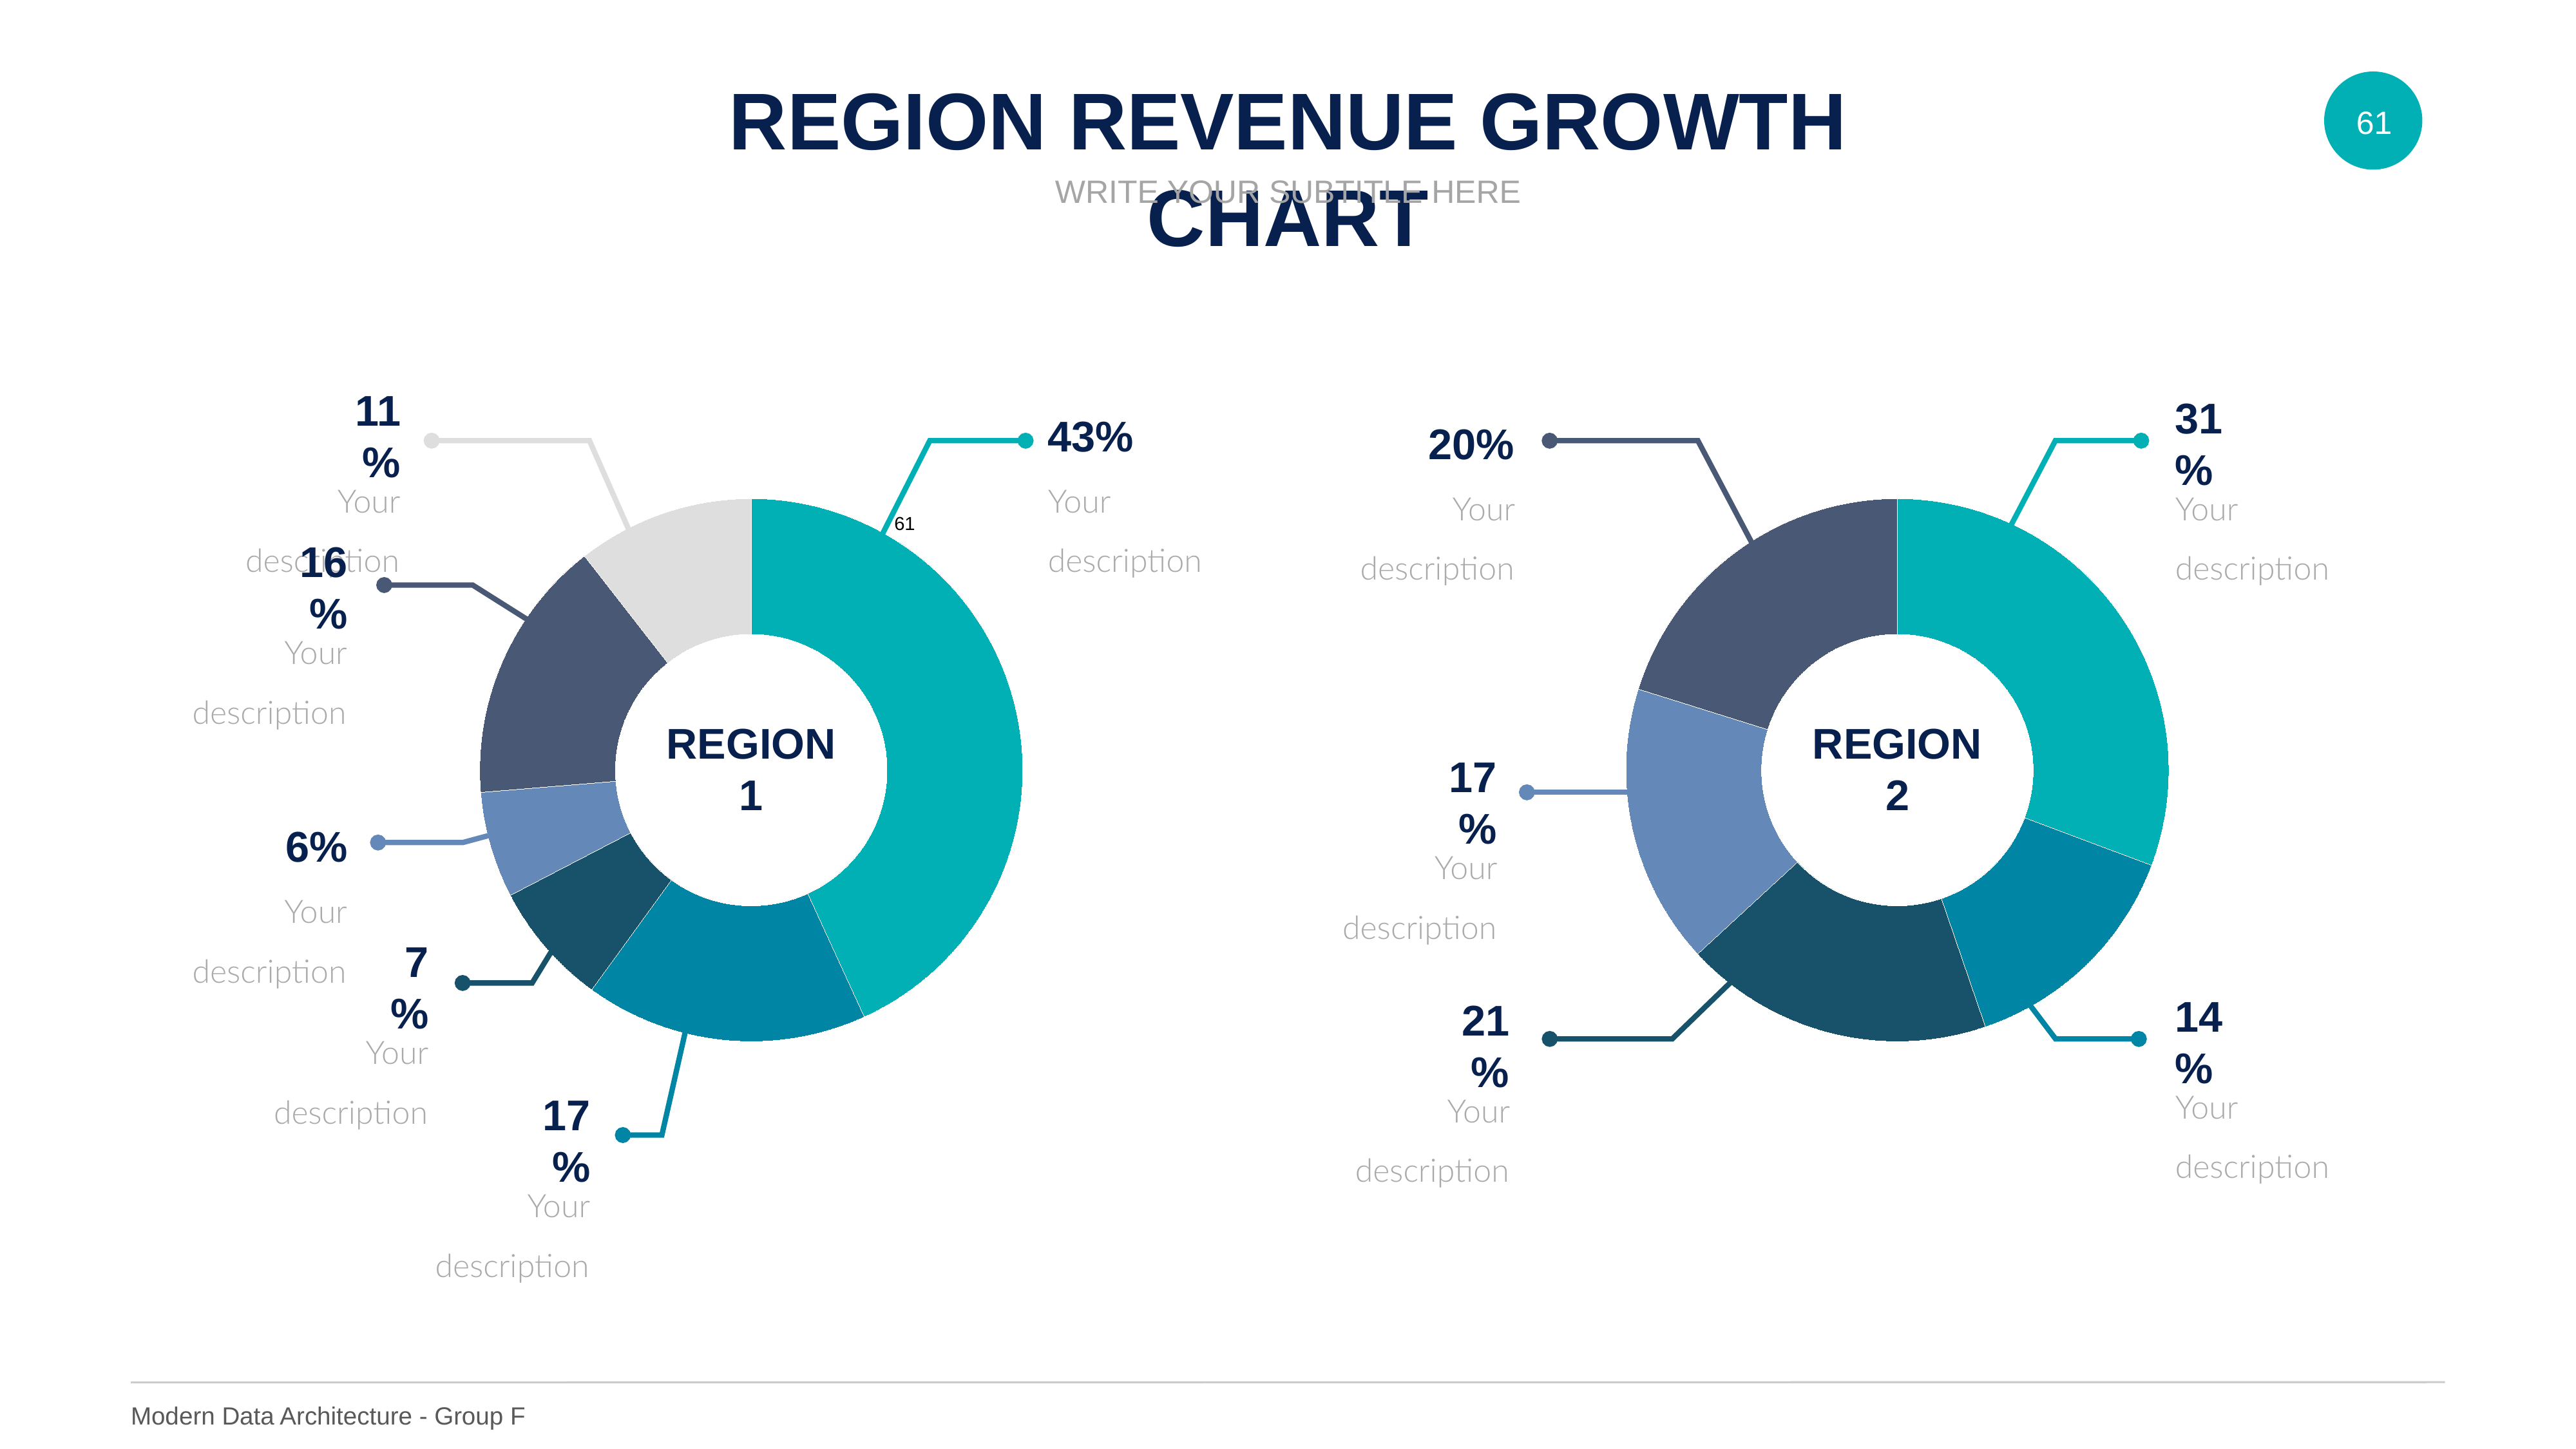

REGION REVENUE GROWTH CHART
WRITE YOUR SUBTITLE HERE

### Chart

| Category | Sales |
|---|---|
| 1st Qtr | 8.2 |
| 2nd Qtr | 3.2 |
| 3rd Qtr | 1.4 |
| 4th Qtr | 1.2 |
| 1st Qtr | 3.0 |
| 2nd Qtr | 2.0 |

### Chart

| Category | Sales |
|---|---|
| 1st Qtr | 0.35 |
| 2nd Qtr | 0.16 |
| 3rd Qtr | 0.21 |
| 4th Qtr | 0.19 |
11%
43%
20%
31%

Your description
Your description
Your description
Your description
61
16%

Your description
REGION 1
REGION 2
17%
6%
Your description

Your description

7%

Your description
14%
21%

Your description
Your description
17%
Your description